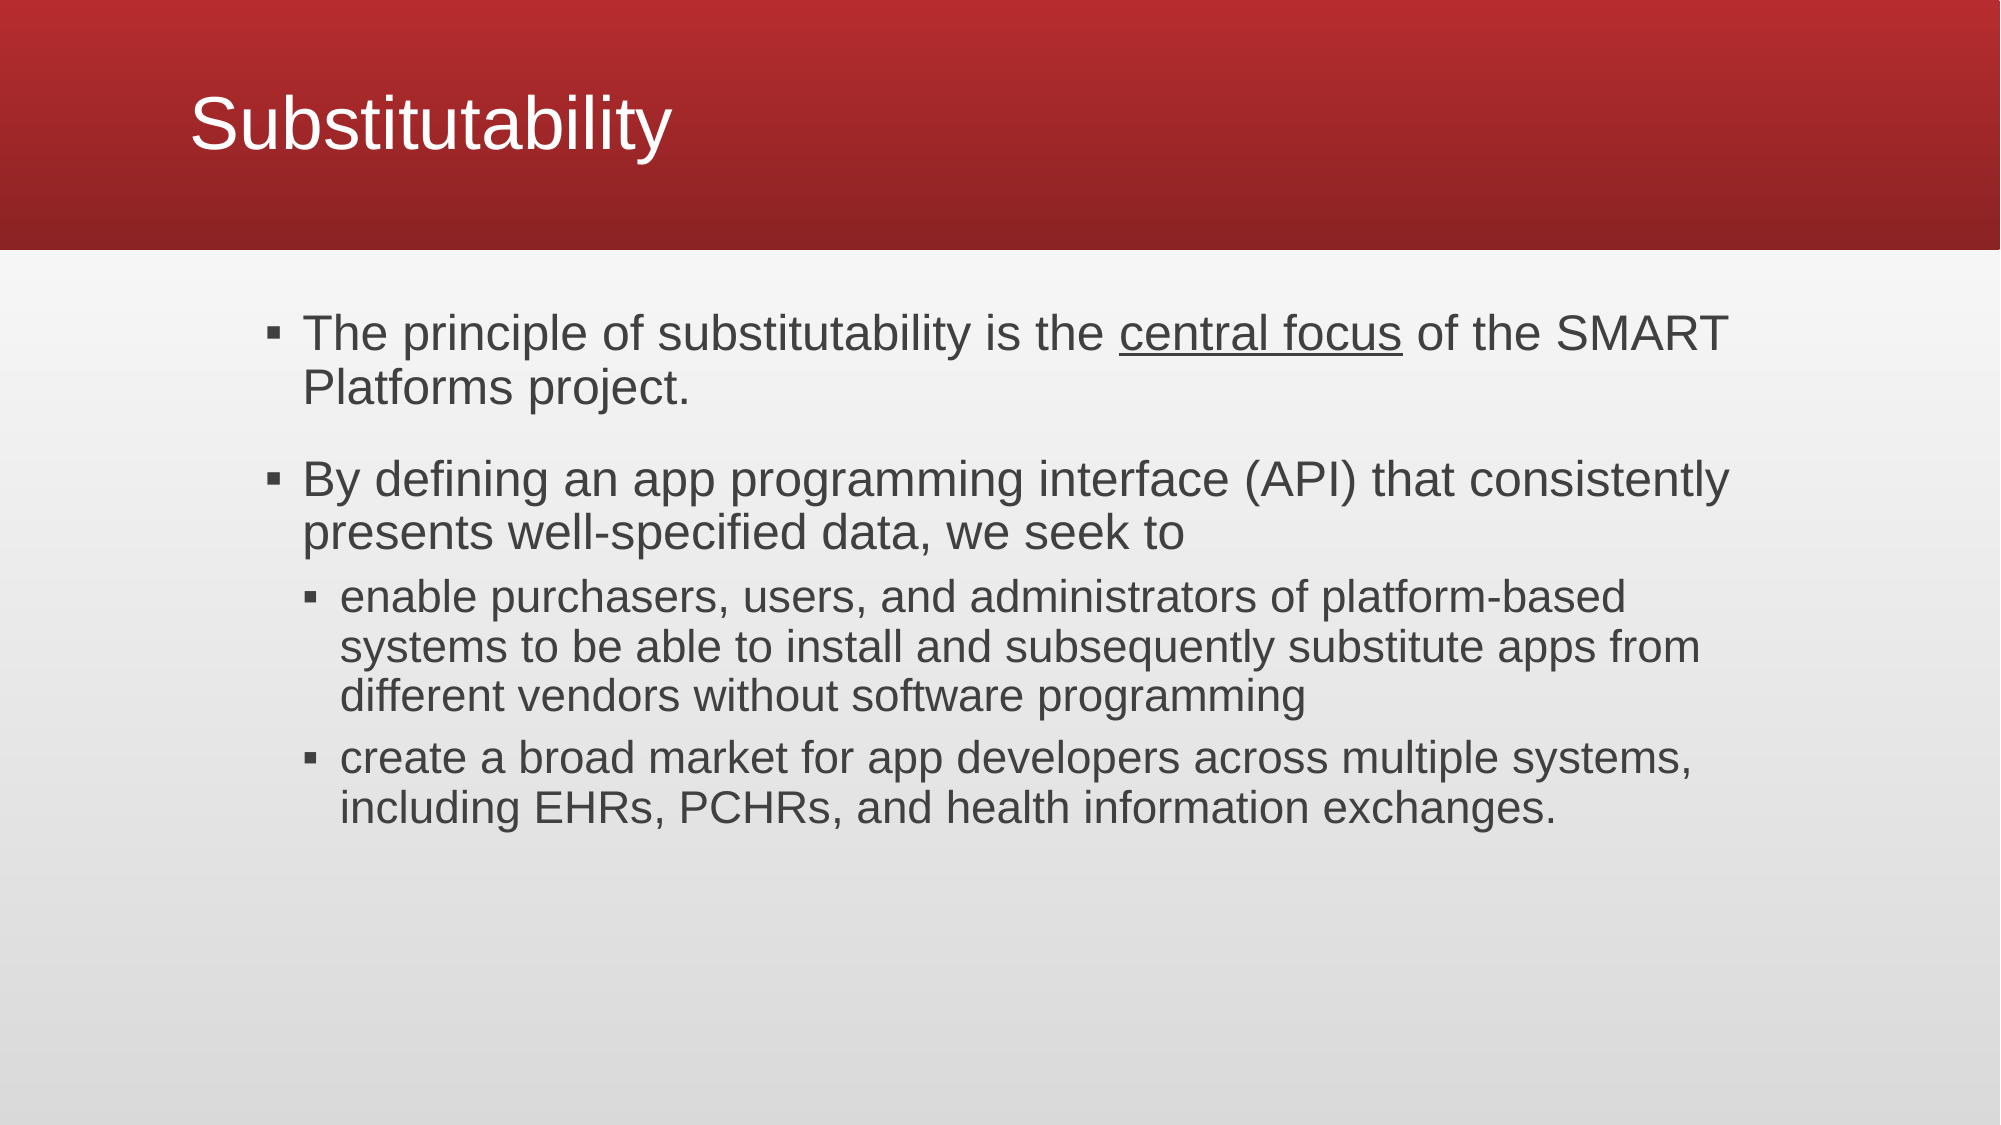

# Substitutability
The principle of substitutability is the central focus of the SMART Platforms project.
By deﬁning an app programming interface (API) that consistently presents well-speciﬁed data, we seek to
enable purchasers, users, and administrators of platform-based systems to be able to install and subsequently substitute apps from different vendors without software programming
create a broad market for app developers across multiple systems, including EHRs, PCHRs, and health information exchanges.